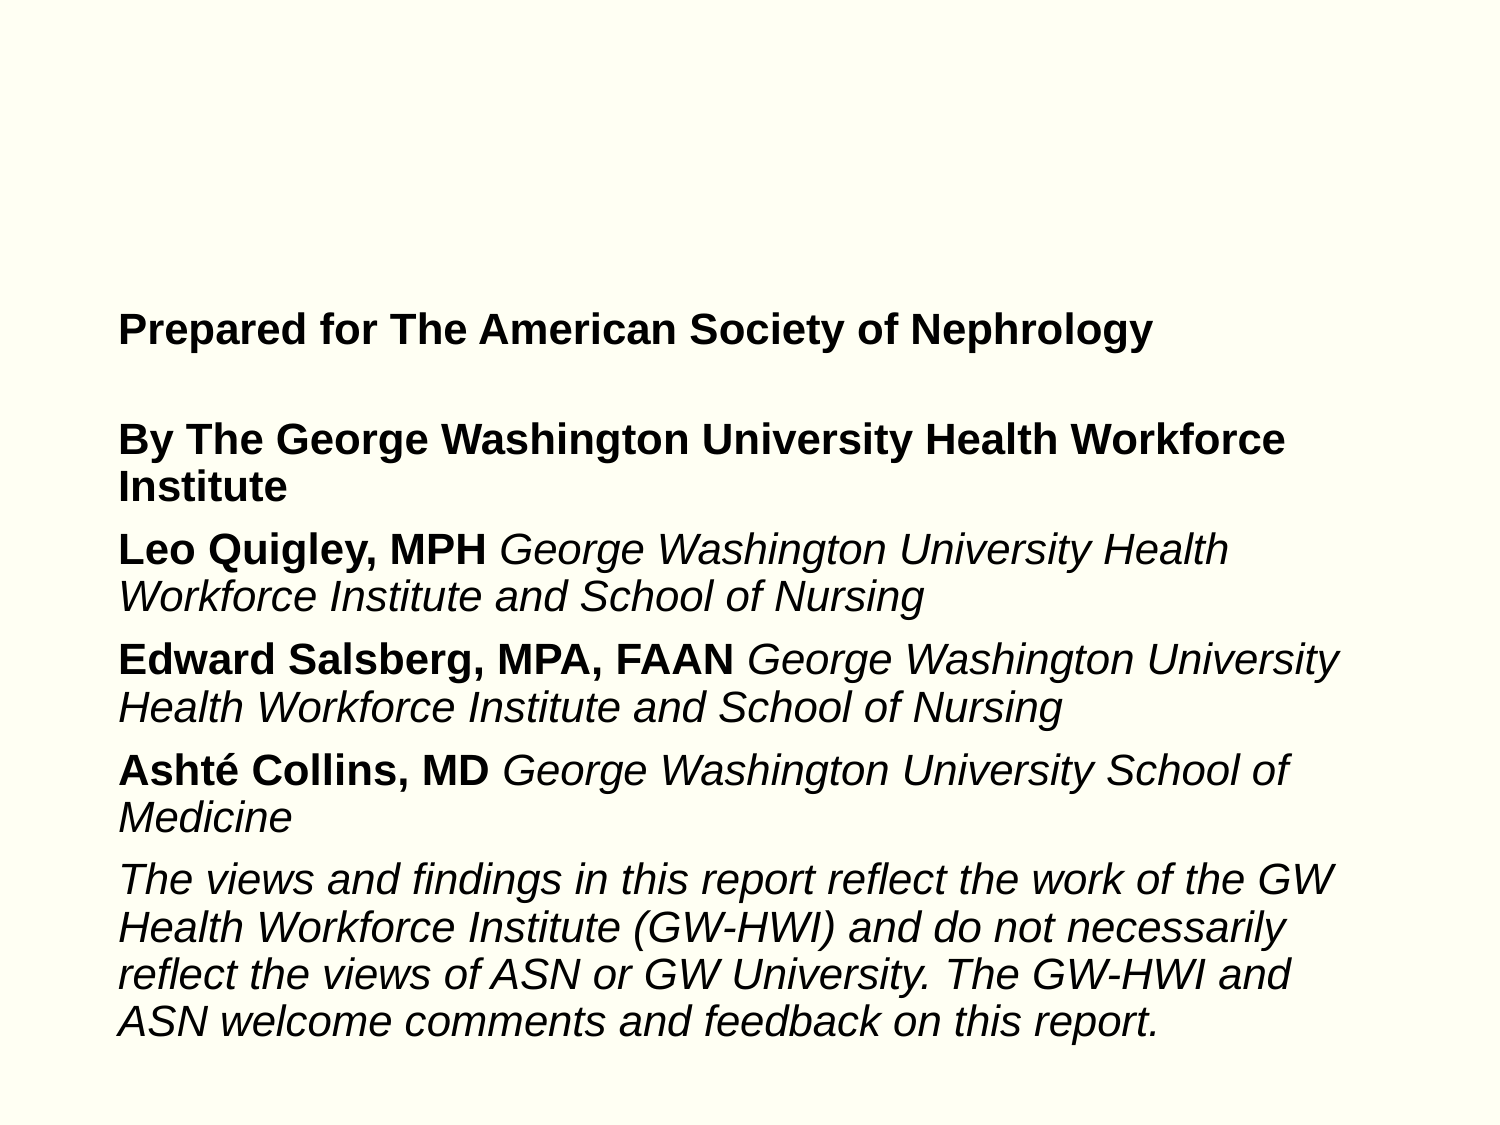

Prepared for The American Society of Nephrology
By The George Washington University Health Workforce Institute
Leo Quigley, MPH George Washington University Health Workforce Institute and School of Nursing
Edward Salsberg, MPA, FAAN George Washington University Health Workforce Institute and School of Nursing
Ashté Collins, MD George Washington University School of Medicine
The views and findings in this report reflect the work of the GW Health Workforce Institute (GW-HWI) and do not necessarily reflect the views of ASN or GW University. The GW-HWI and ASN welcome comments and feedback on this report.